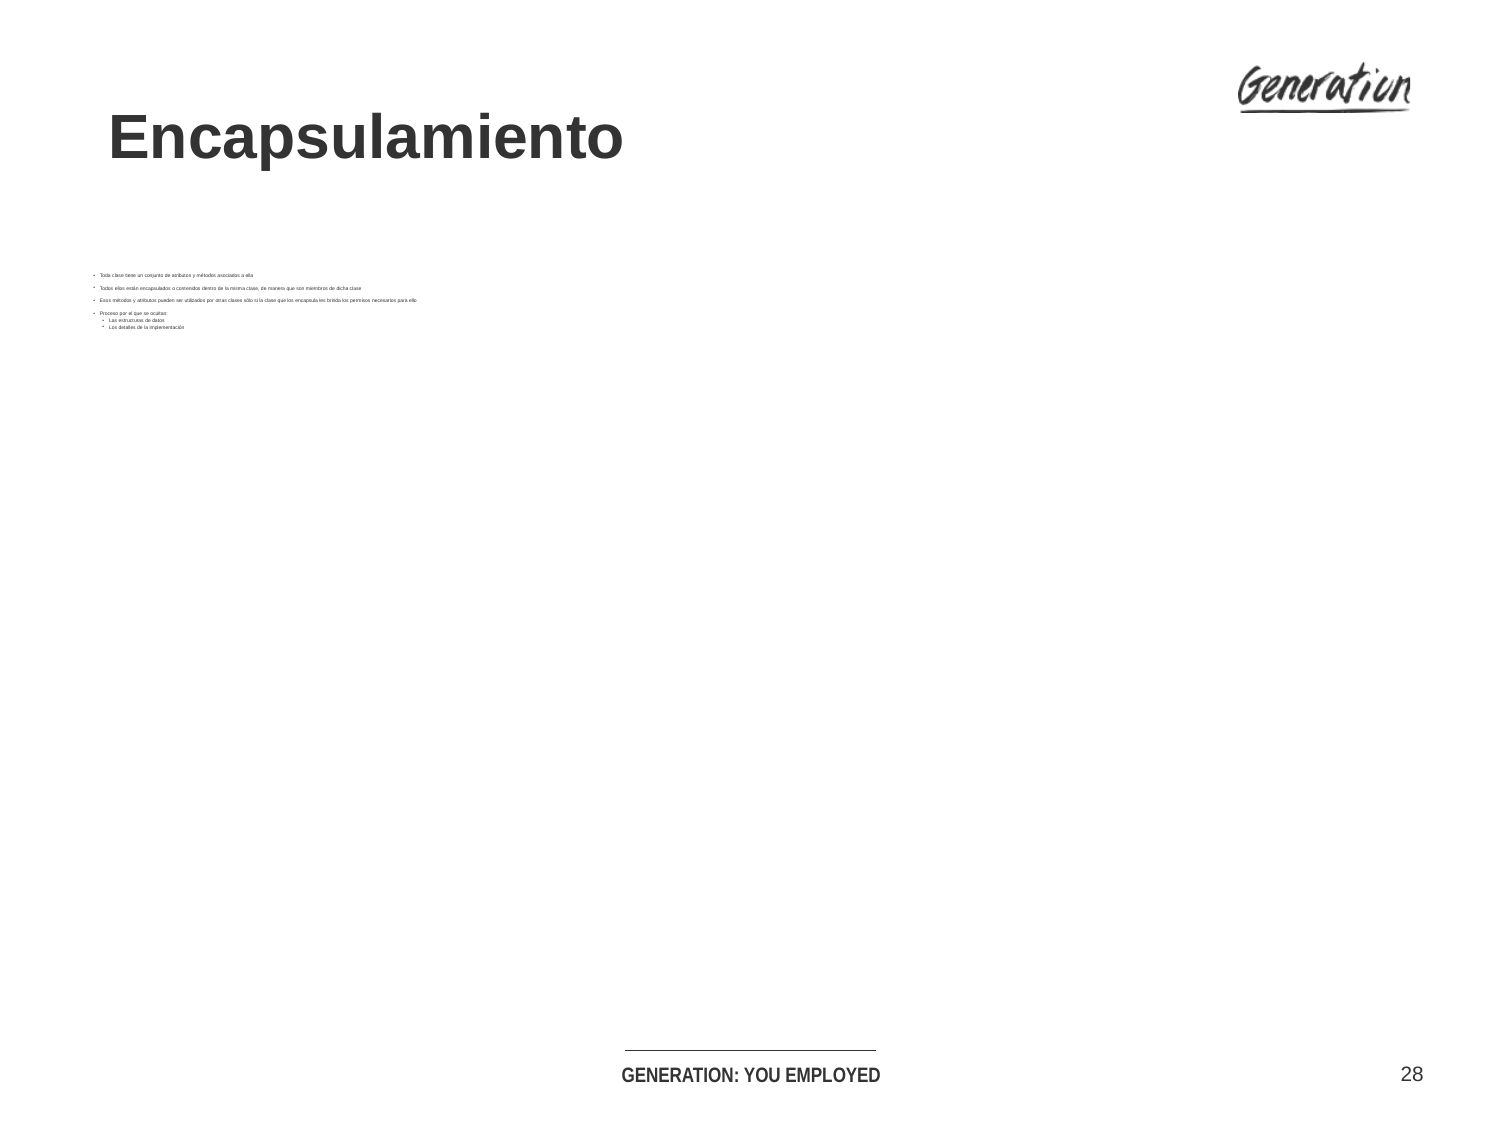

Encapsulamiento

Toda clase tiene un conjunto de atributos y métodos asociados a ella

Todos ellos están encapsulados o contenidos dentro de la misma clase, de manera que son miembros de dicha clase

Esos métodos y atributos pueden ser utilizados por otras clases sólo si la clase que los encapsula les brinda los permisos necesarios para ello

Proceso por el que se ocultan:
Las estructuras de datos
Los detalles de la implementación